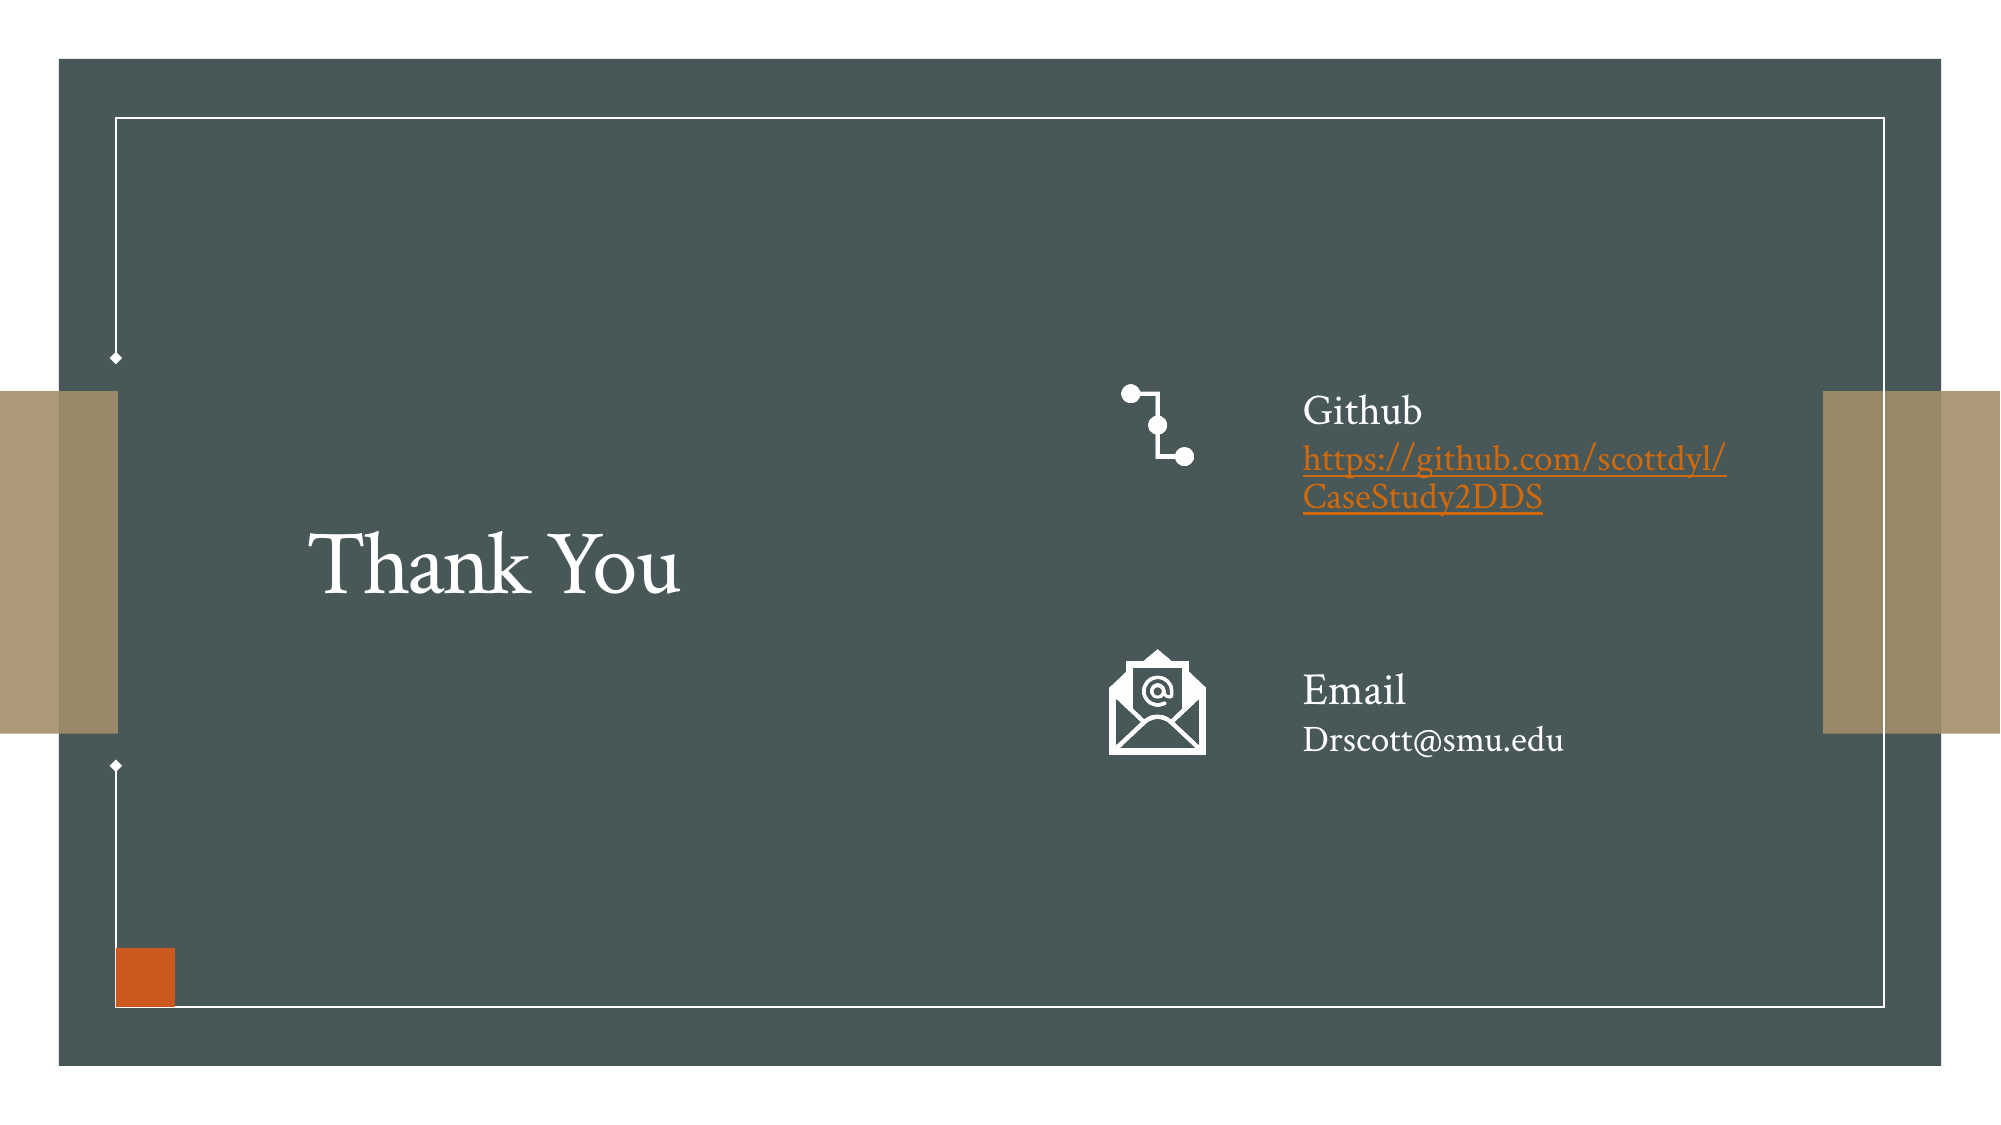

Github
https://github.com/scottdyl/CaseStudy2DDS
Email
Drscott@smu.edu
# Thank You